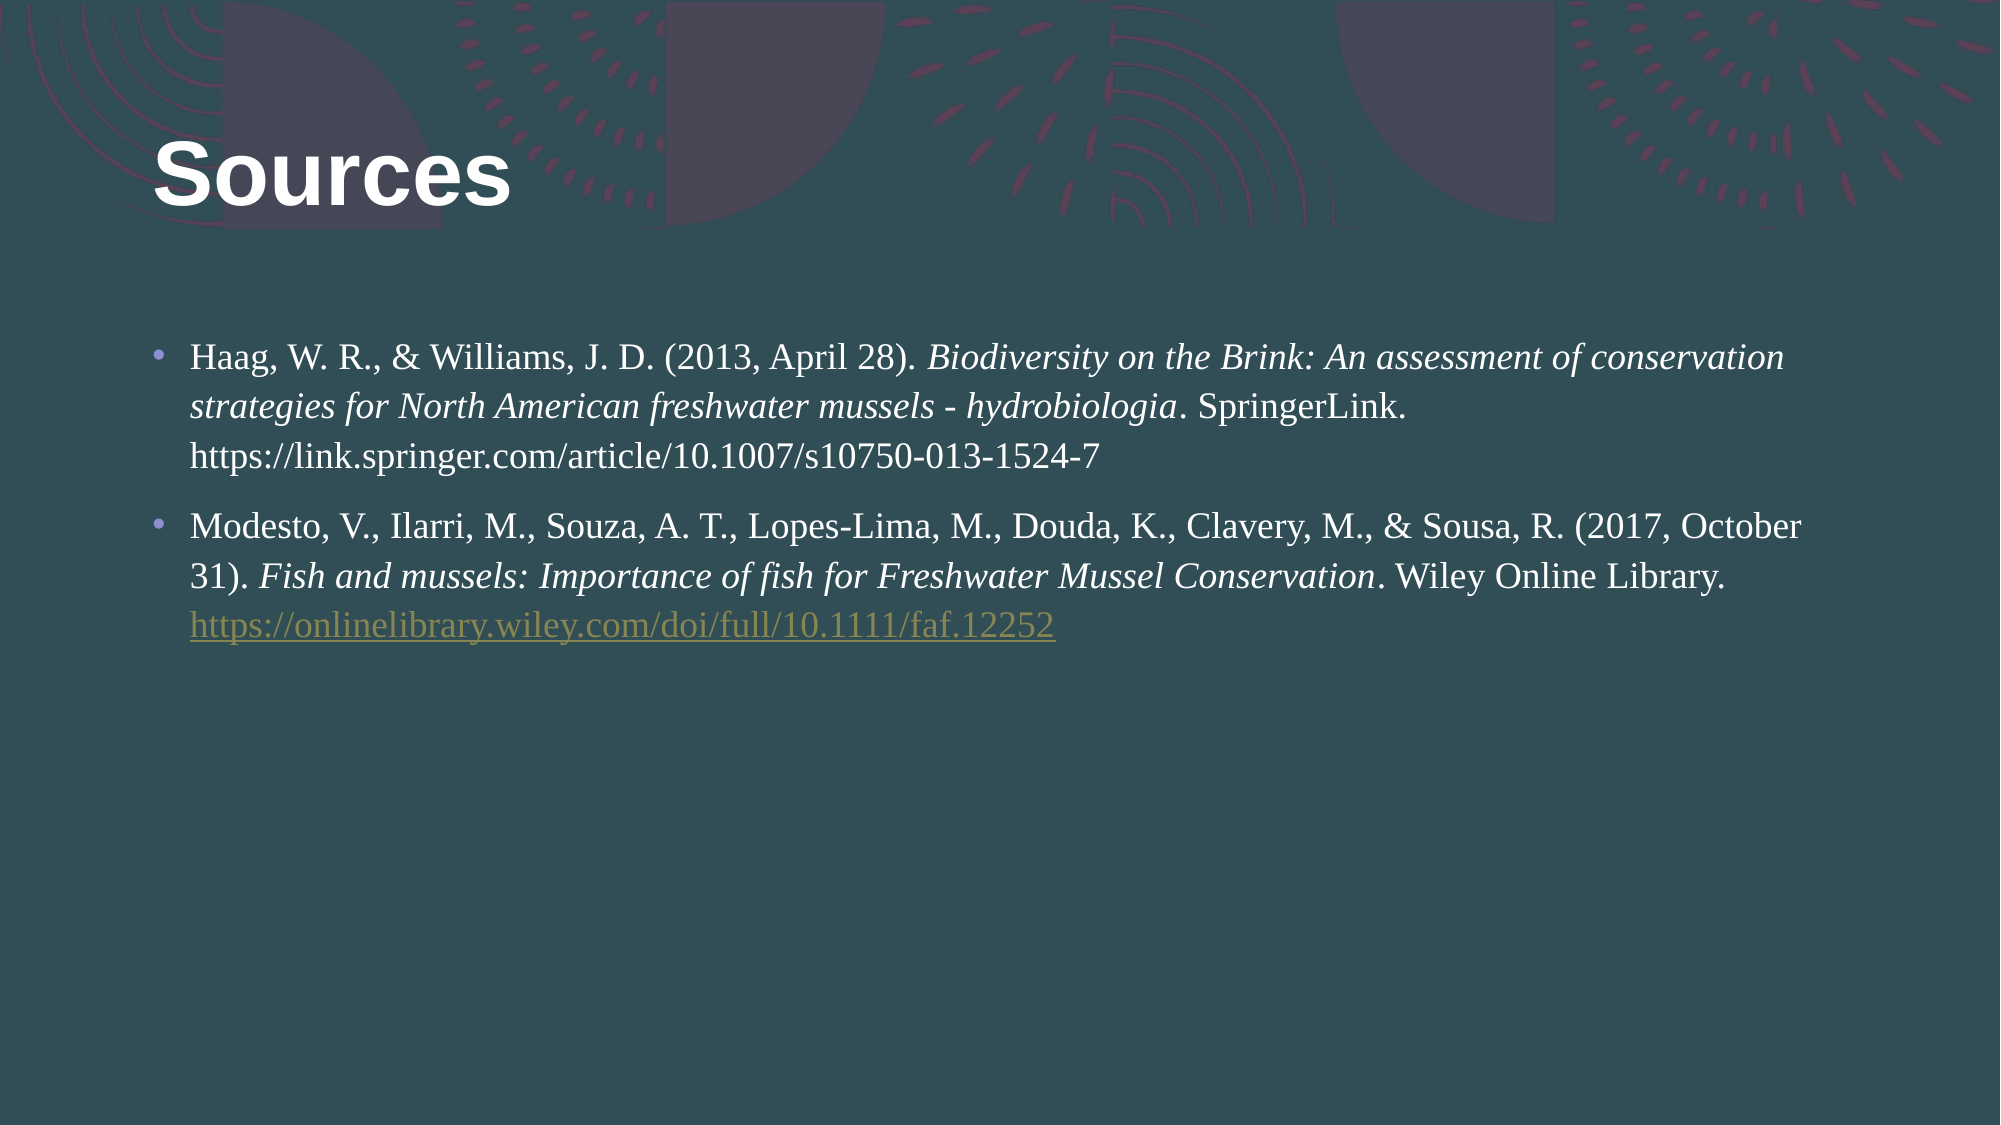

# Sources
Haag, W. R., & Williams, J. D. (2013, April 28). Biodiversity on the Brink: An assessment of conservation strategies for North American freshwater mussels - hydrobiologia. SpringerLink. https://link.springer.com/article/10.1007/s10750-013-1524-7
Modesto, V., Ilarri, M., Souza, A. T., Lopes-Lima, M., Douda, K., Clavery, M., & Sousa, R. (2017, October 31). Fish and mussels: Importance of fish for Freshwater Mussel Conservation. Wiley Online Library. https://onlinelibrary.wiley.com/doi/full/10.1111/faf.12252